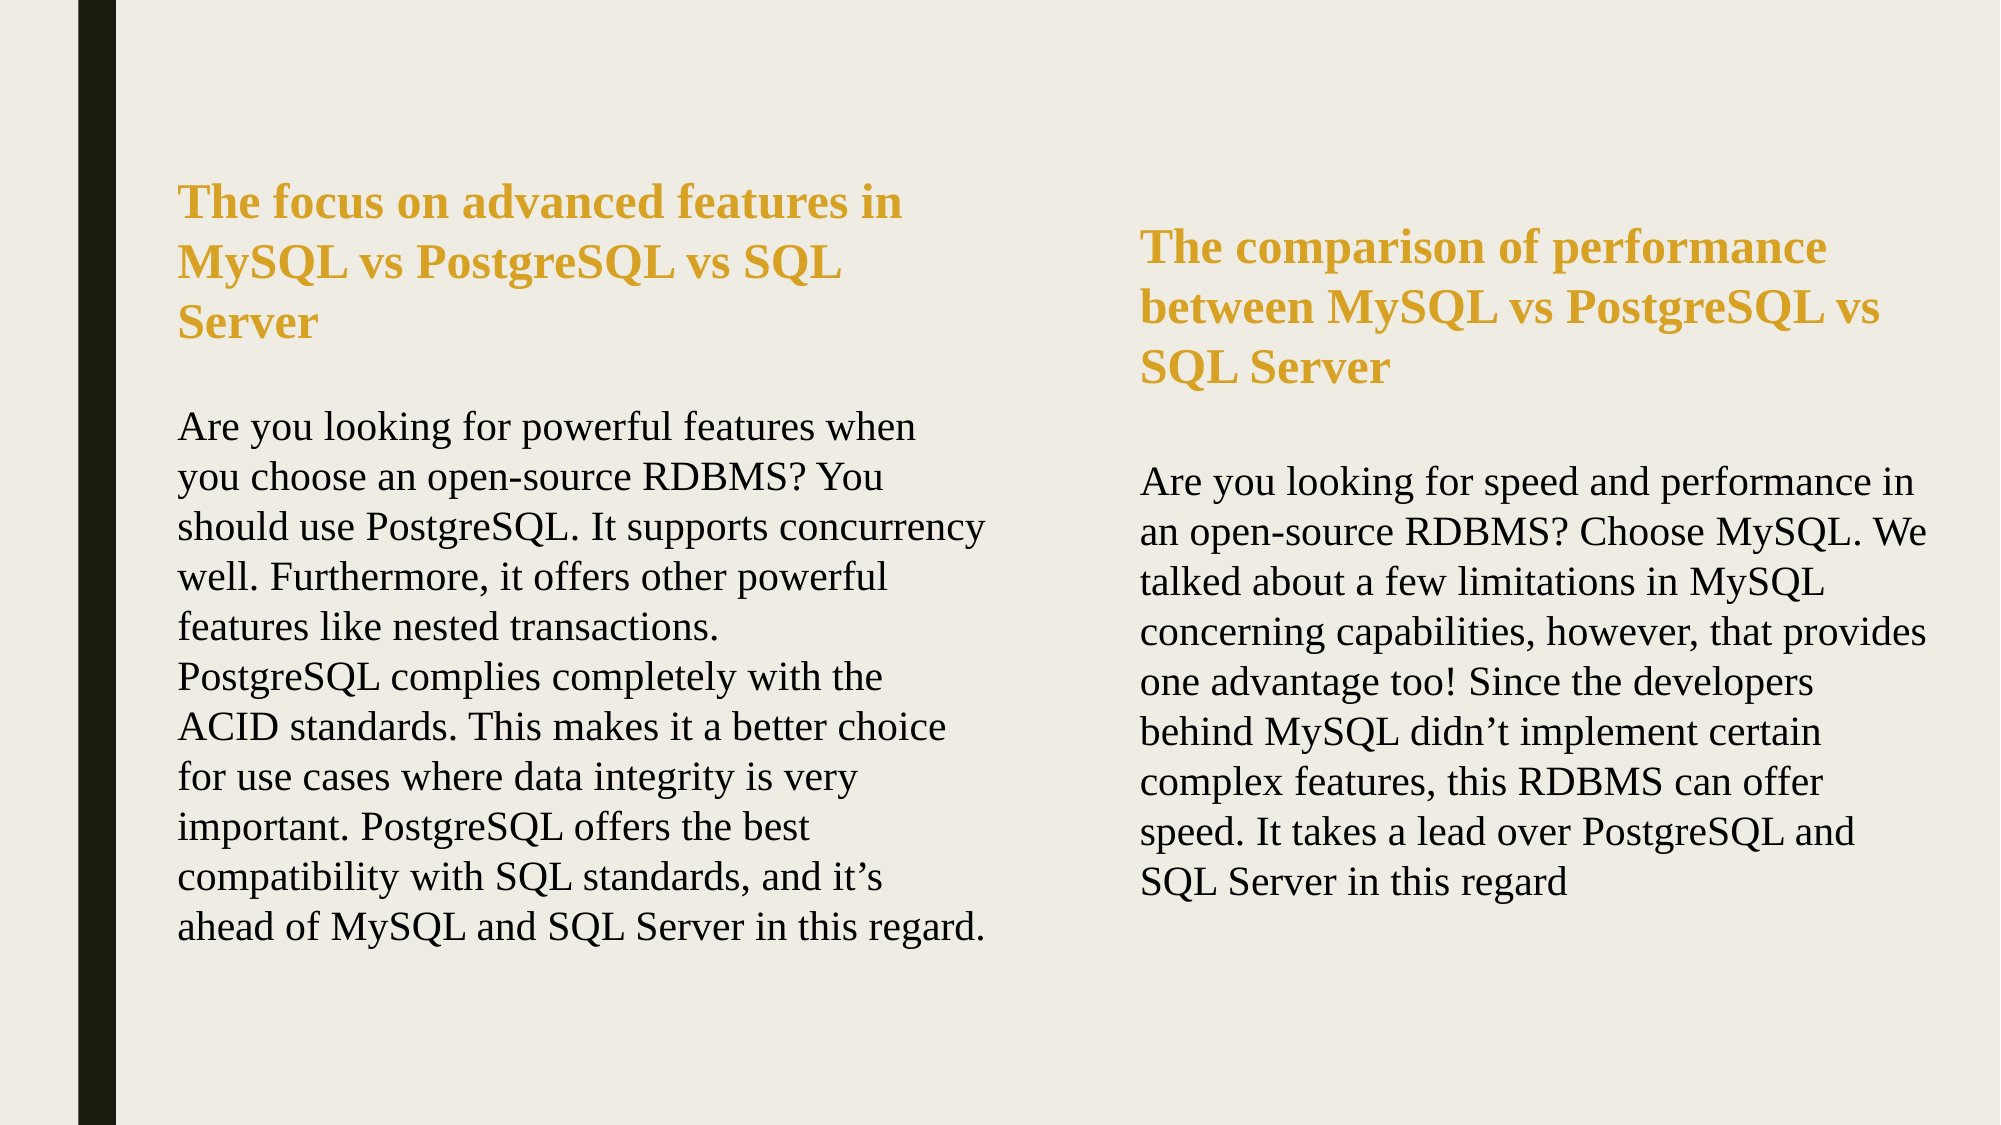

The focus on advanced features in MySQL vs PostgreSQL vs SQL Server

Are you looking for powerful features when you choose an open-source RDBMS? You should use PostgreSQL. It supports concurrency well. Furthermore, it offers other powerful features like nested transactions.
PostgreSQL complies completely with the ACID standards. This makes it a better choice for use cases where data integrity is very important. PostgreSQL offers the best compatibility with SQL standards, and it’s ahead of MySQL and SQL Server in this regard.
The comparison of performance between MySQL vs PostgreSQL vs SQL Server

Are you looking for speed and performance in an open-source RDBMS? Choose MySQL. We talked about a few limitations in MySQL concerning capabilities, however, that provides one advantage too! Since the developers behind MySQL didn’t implement certain complex features, this RDBMS can offer speed. It takes a lead over PostgreSQL and SQL Server in this regard